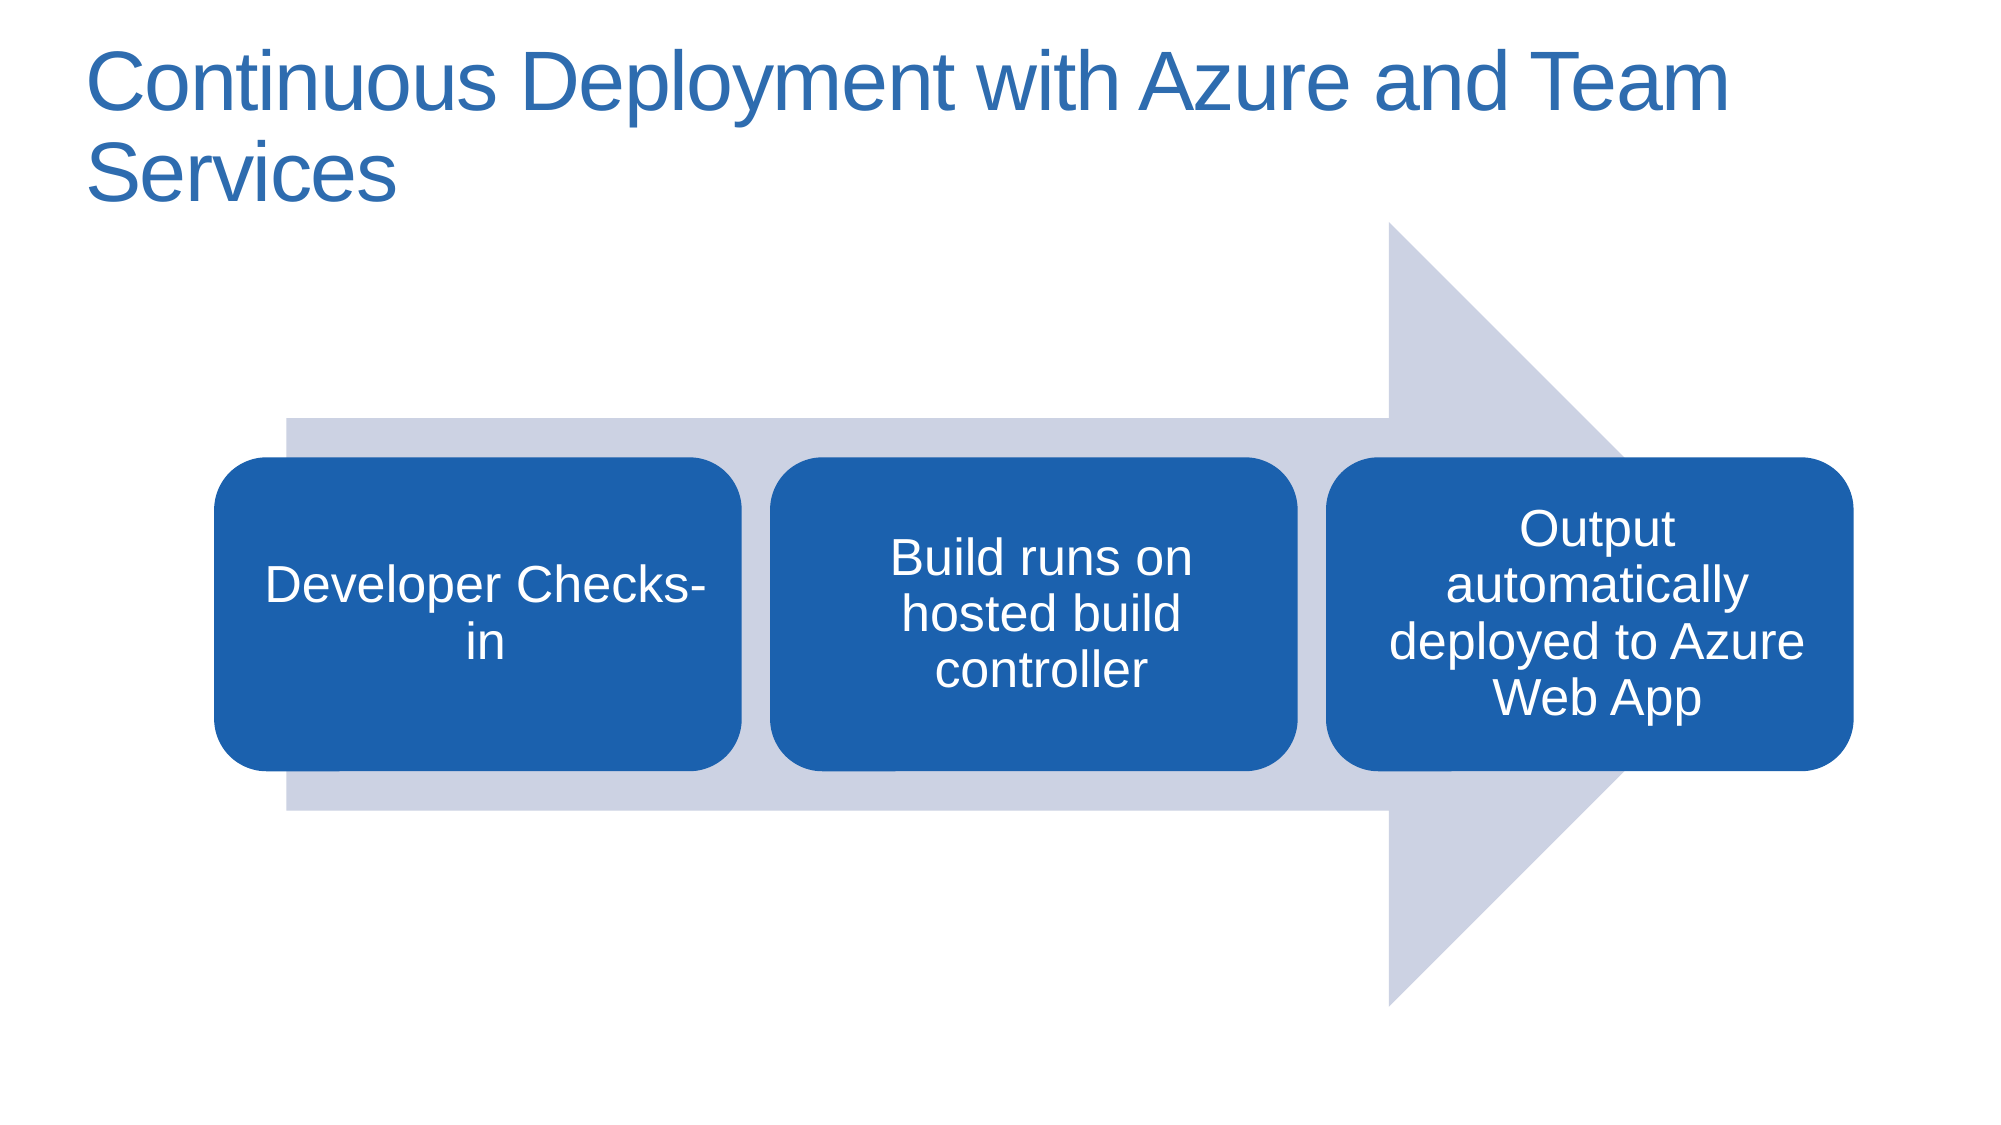

# Continuous Deployment with Azure and Team Services
Developer Checks-in
Build runs on hosted build controller
Output automatically deployed to Azure Web App